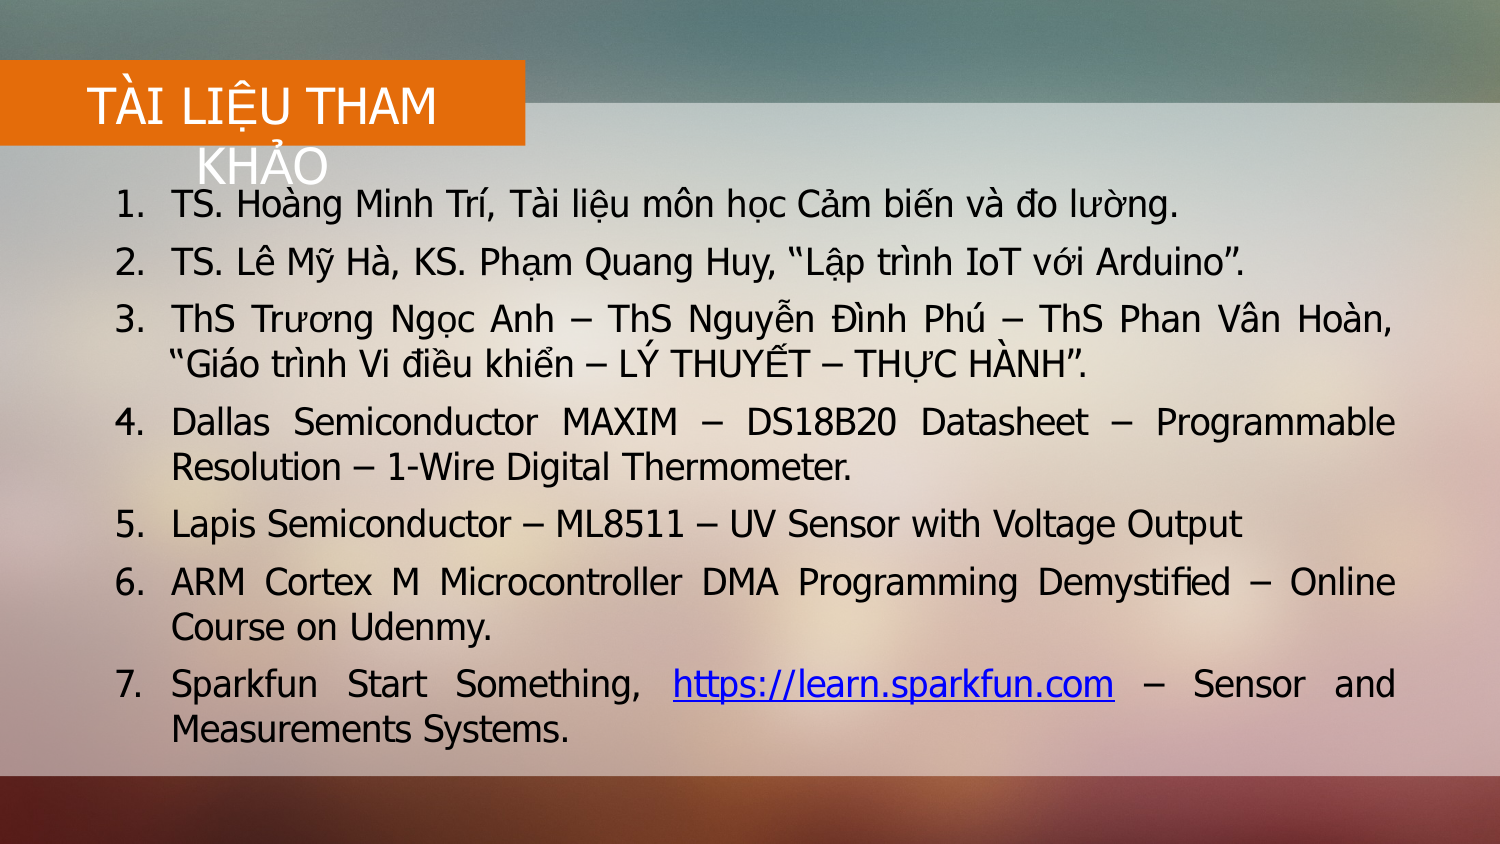

TÀI LIỆU THAM KHẢO
TS. Hoàng Minh Trí, Tài liệu môn học Cảm biến và đo lường.
TS. Lê Mỹ Hà, KS. Phạm Quang Huy, “Lập trình IoT với Arduino”.
ThS Trương Ngọc Anh – ThS Nguyễn Đình Phú – ThS Phan Vân Hoàn, “Giáo trình Vi điều khiển – LÝ THUYẾT – THỰC HÀNH”.
Dallas Semiconductor MAXIM – DS18B20 Datasheet – Programmable Resolution – 1-Wire Digital Thermometer.
Lapis Semiconductor – ML8511 – UV Sensor with Voltage Output
ARM Cortex M Microcontroller DMA Programming Demystified – Online Course on Udenmy.
Sparkfun Start Something, https://learn.sparkfun.com – Sensor and Measurements Systems.